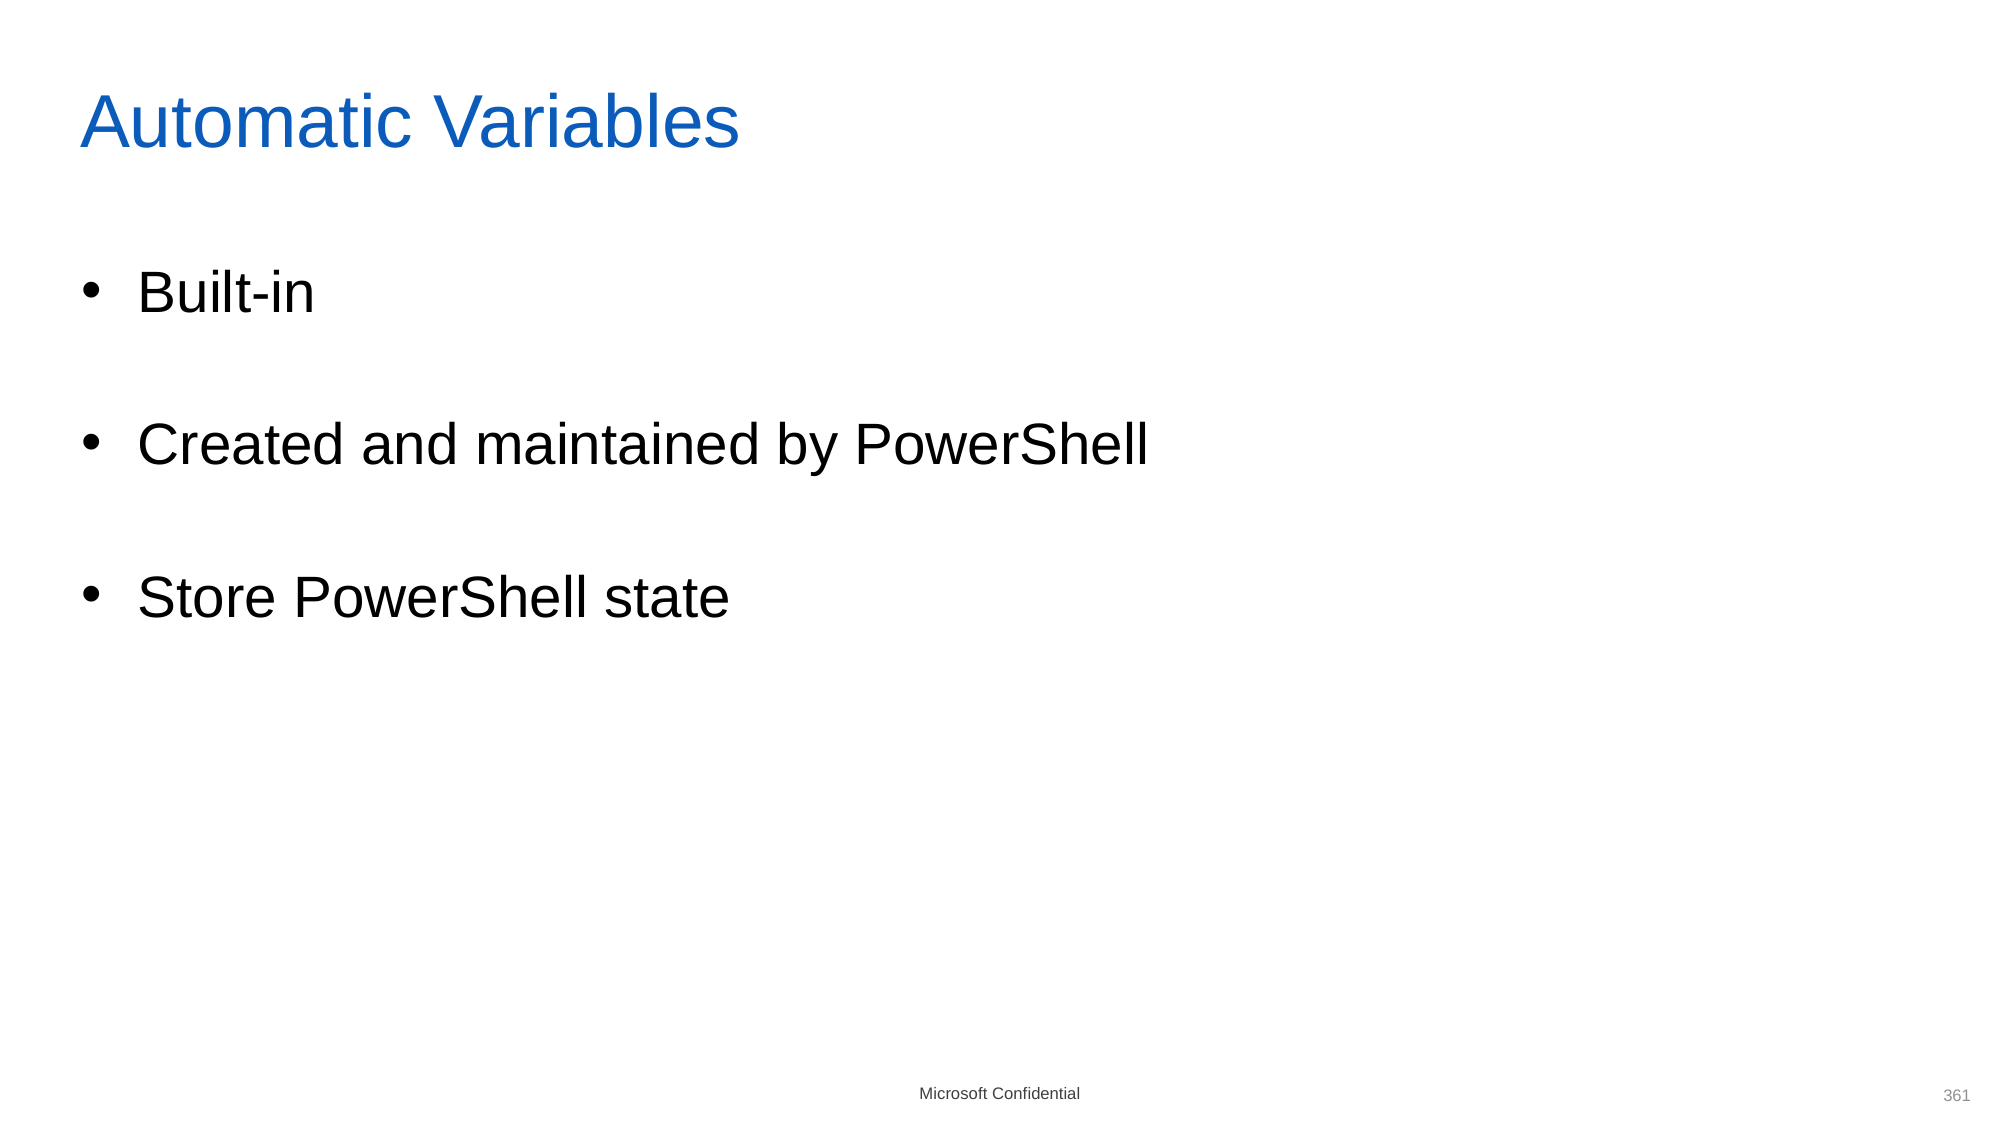

# Automatic Variables
User Defines
Built-in

Created and maintained by PowerShell

Store PowerShell state
361